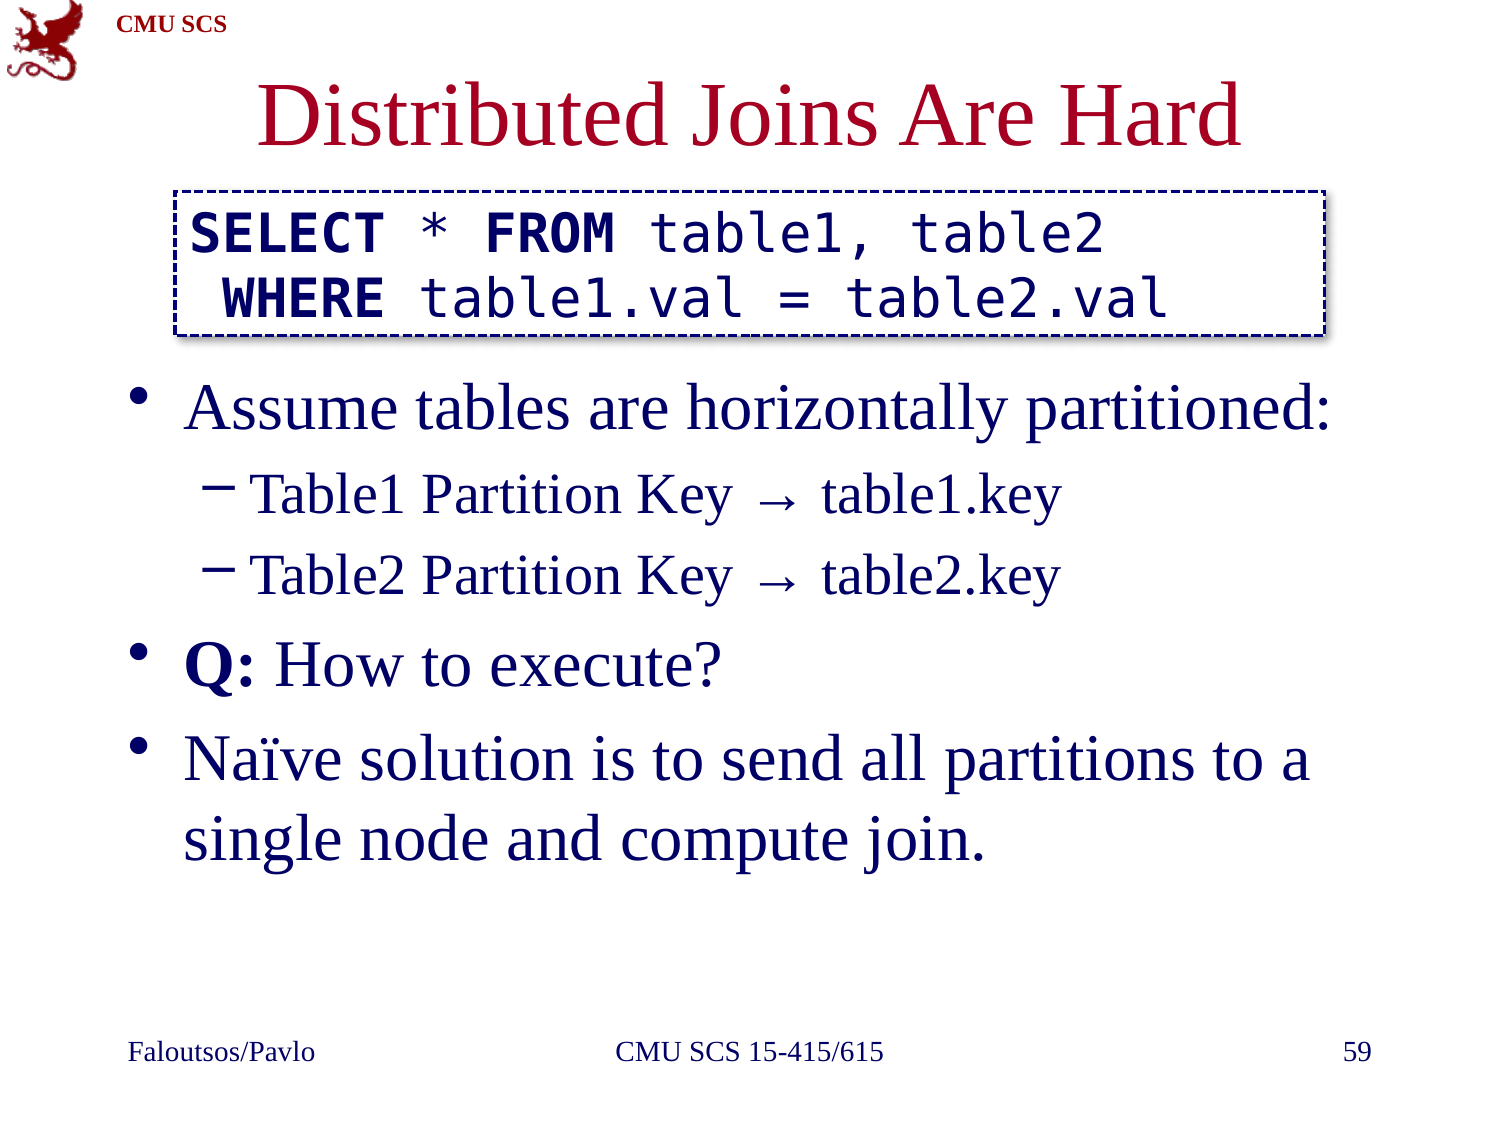

# Distributed Joins Are Hard
SELECT * FROM table1, table2
 WHERE table1.val = table2.val

Assume tables are horizontally partitioned:
Table1 Partition Key → table1.key
Table2 Partition Key → table2.key
Q: How to execute?
Naïve solution is to send all partitions to a single node and compute join.
Faloutsos/Pavlo
CMU SCS 15-415/615
59